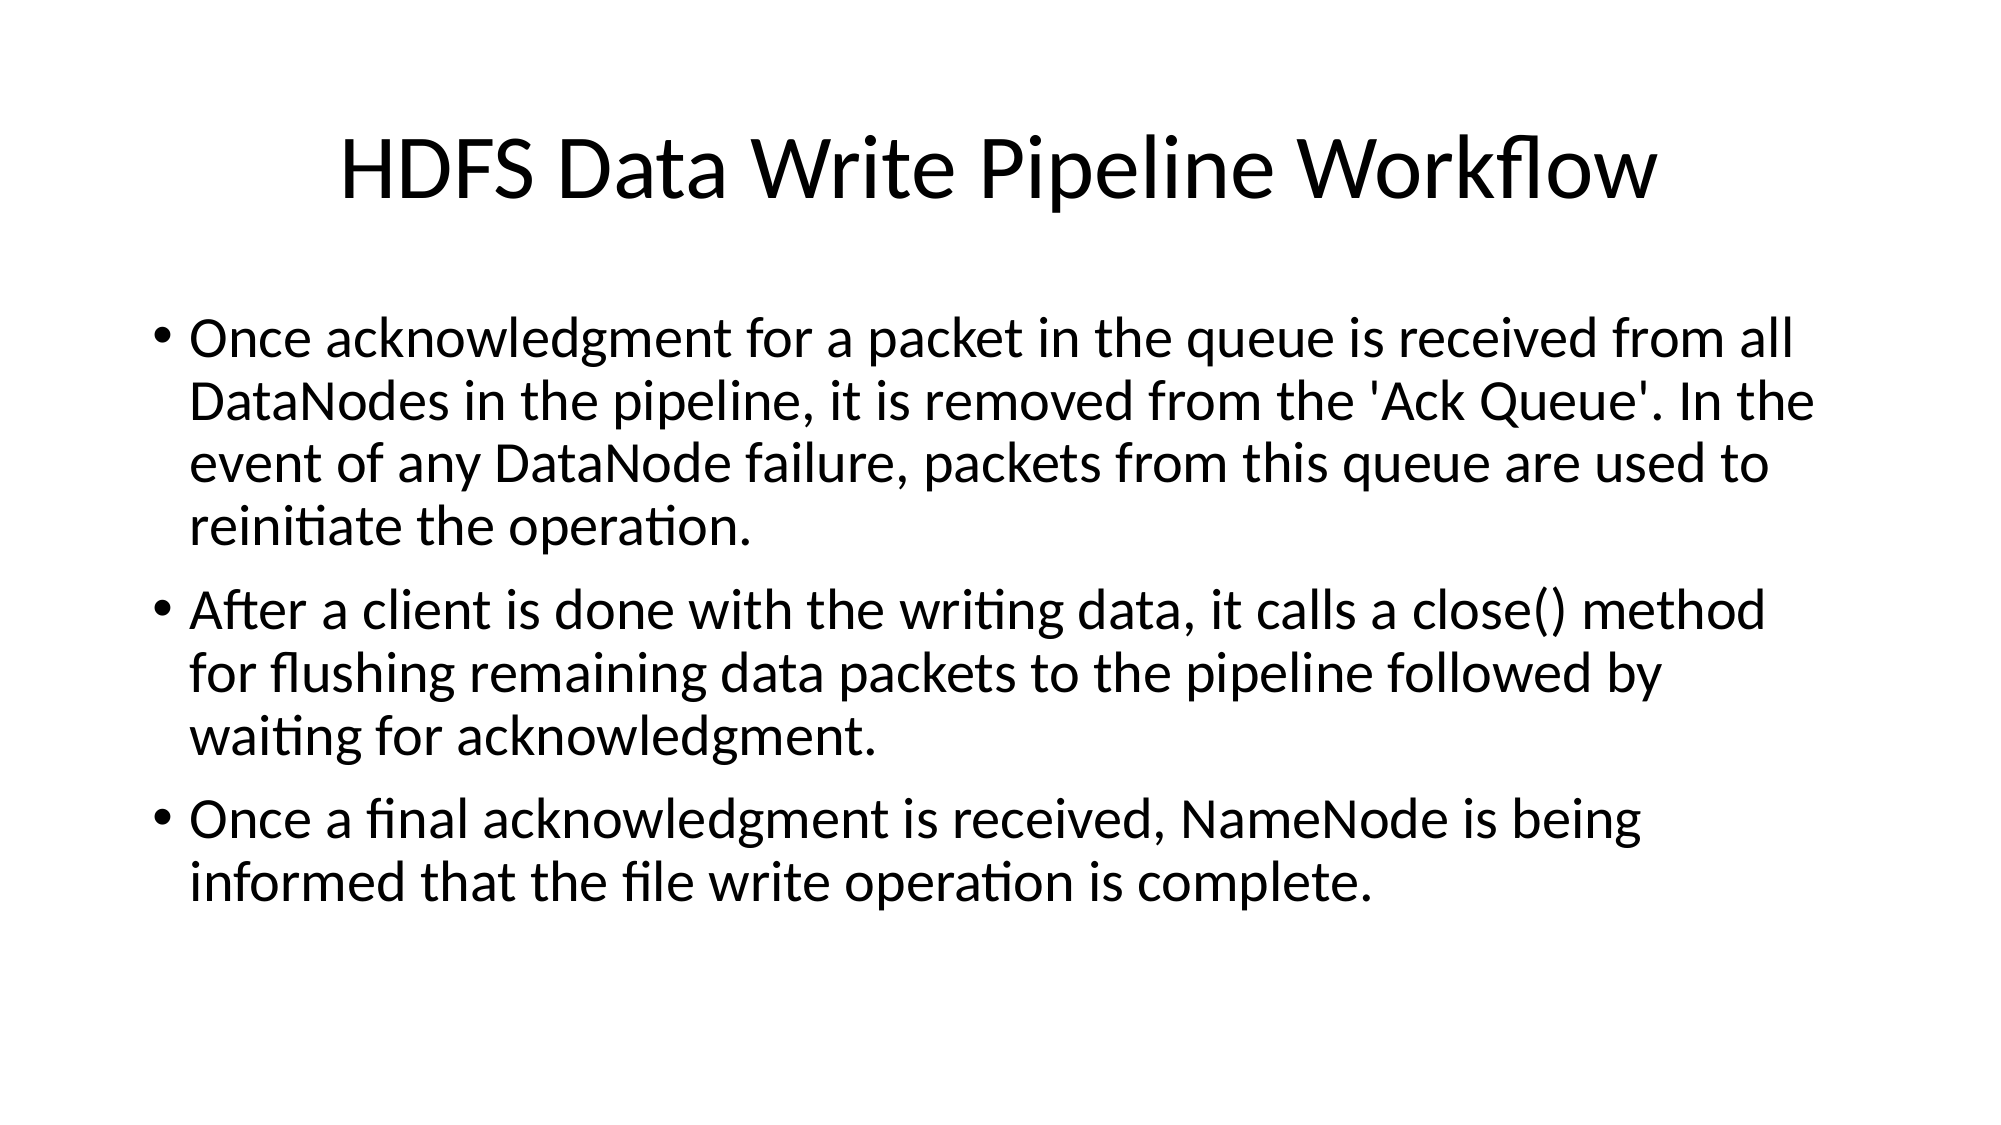

# HDFS Data Write Pipeline Workflow
Once acknowledgment for a packet in the queue is received from all DataNodes in the pipeline, it is removed from the 'Ack Queue'. In the event of any DataNode failure, packets from this queue are used to reinitiate the operation.
After a client is done with the writing data, it calls a close() method for flushing remaining data packets to the pipeline followed by waiting for acknowledgment.
Once a final acknowledgment is received, NameNode is being informed that the file write operation is complete.